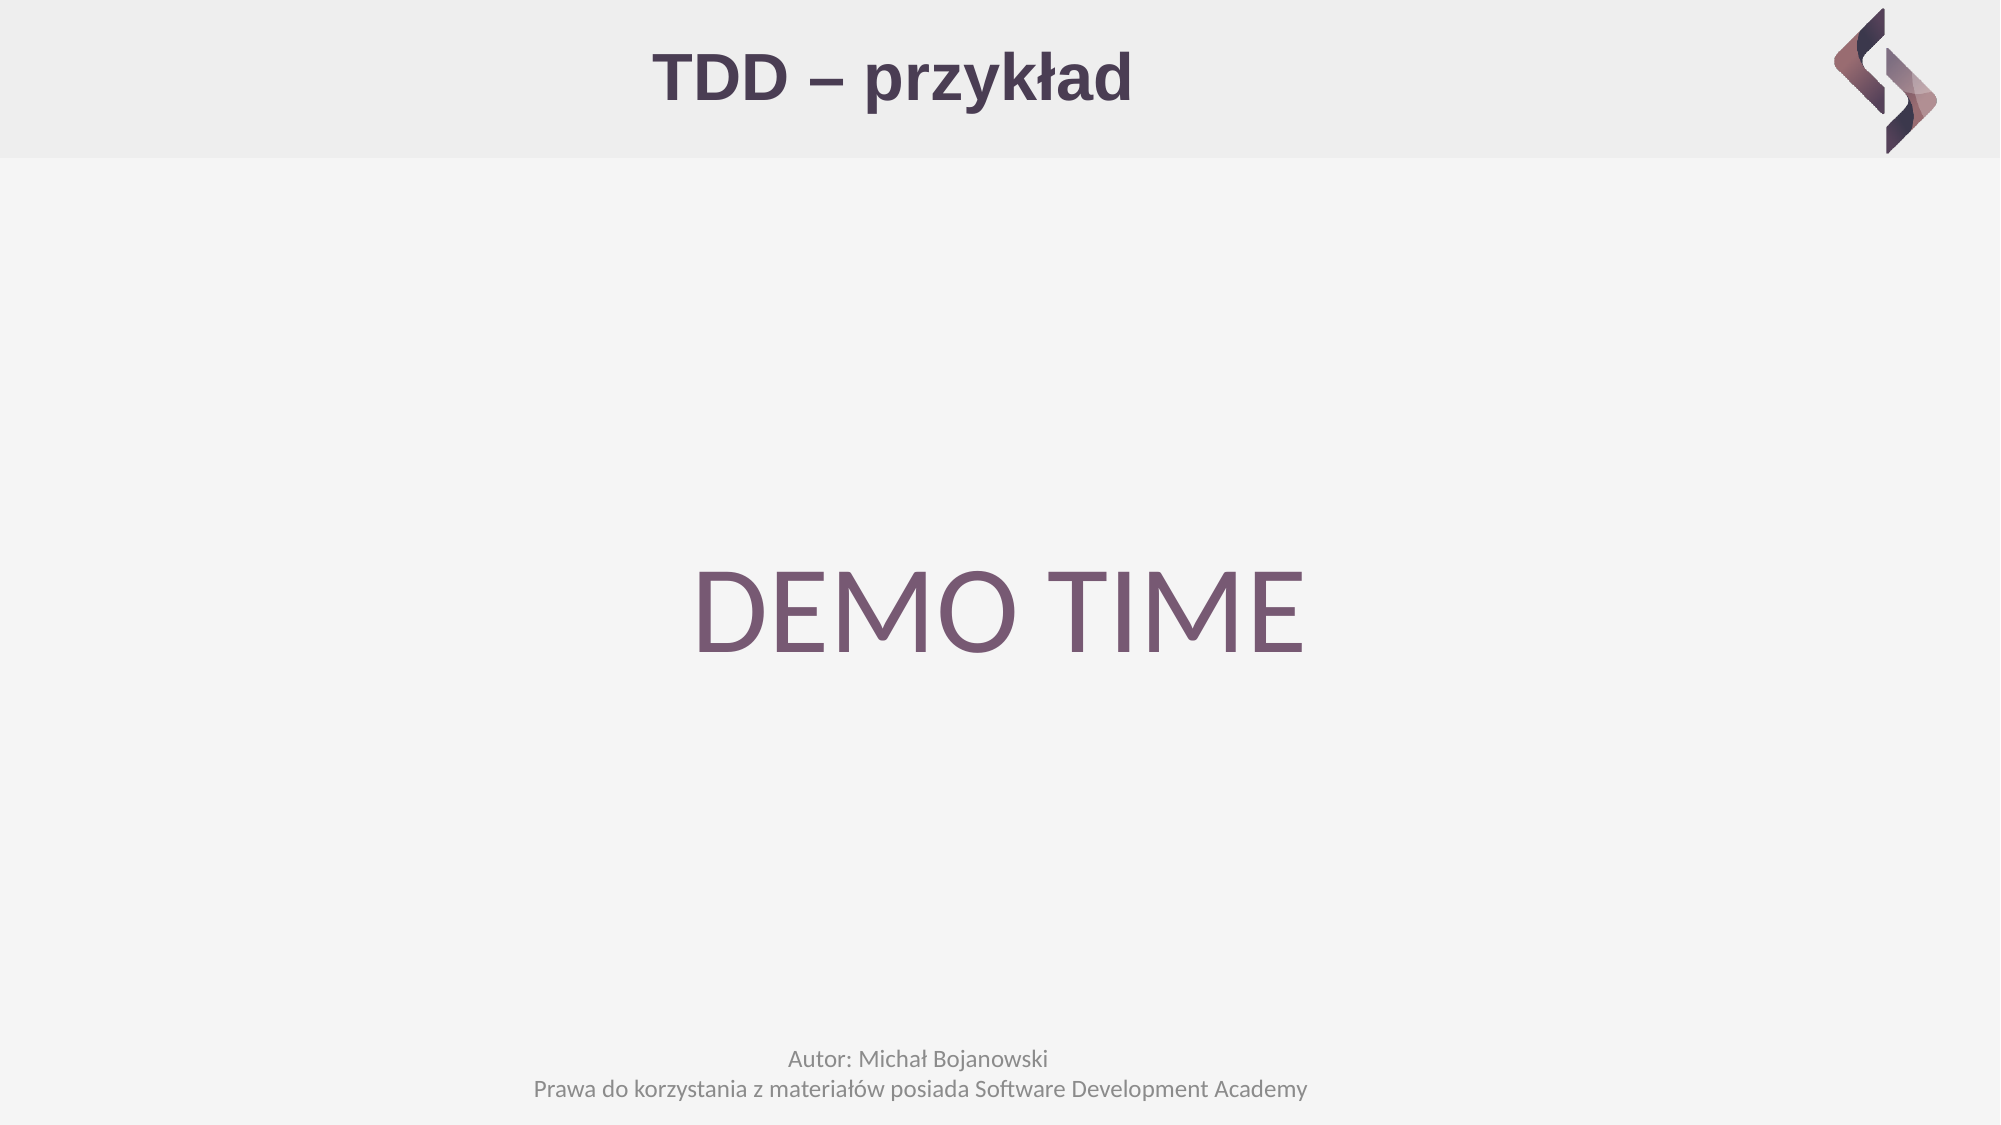

# TDD – przykład

DEMO TIME
Autor: Michał Bojanowski
Prawa do korzystania z materiałów posiada Software Development Academy